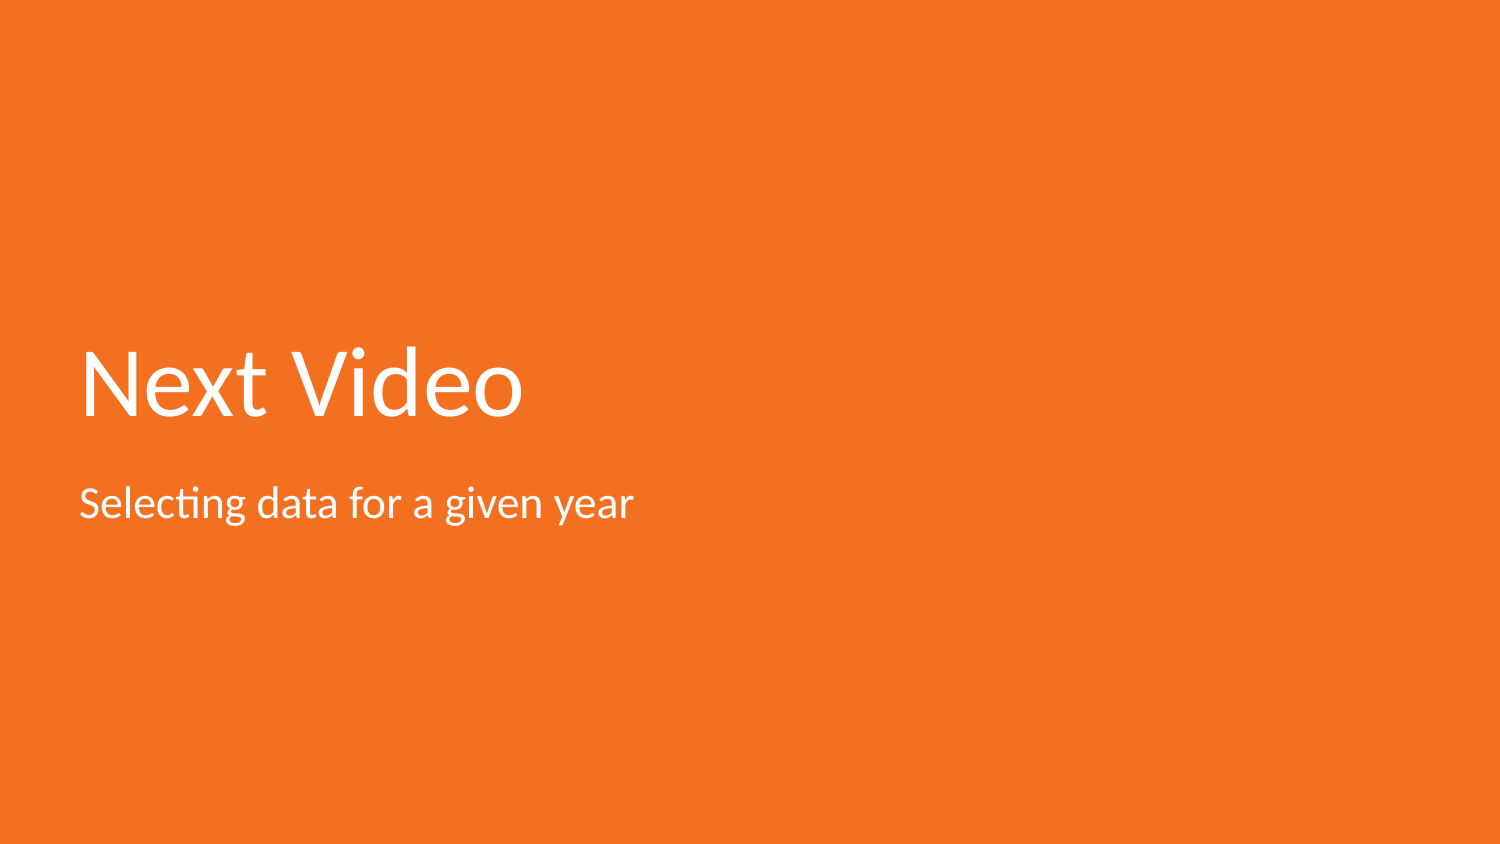

# Next Video
Selecting data for a given year